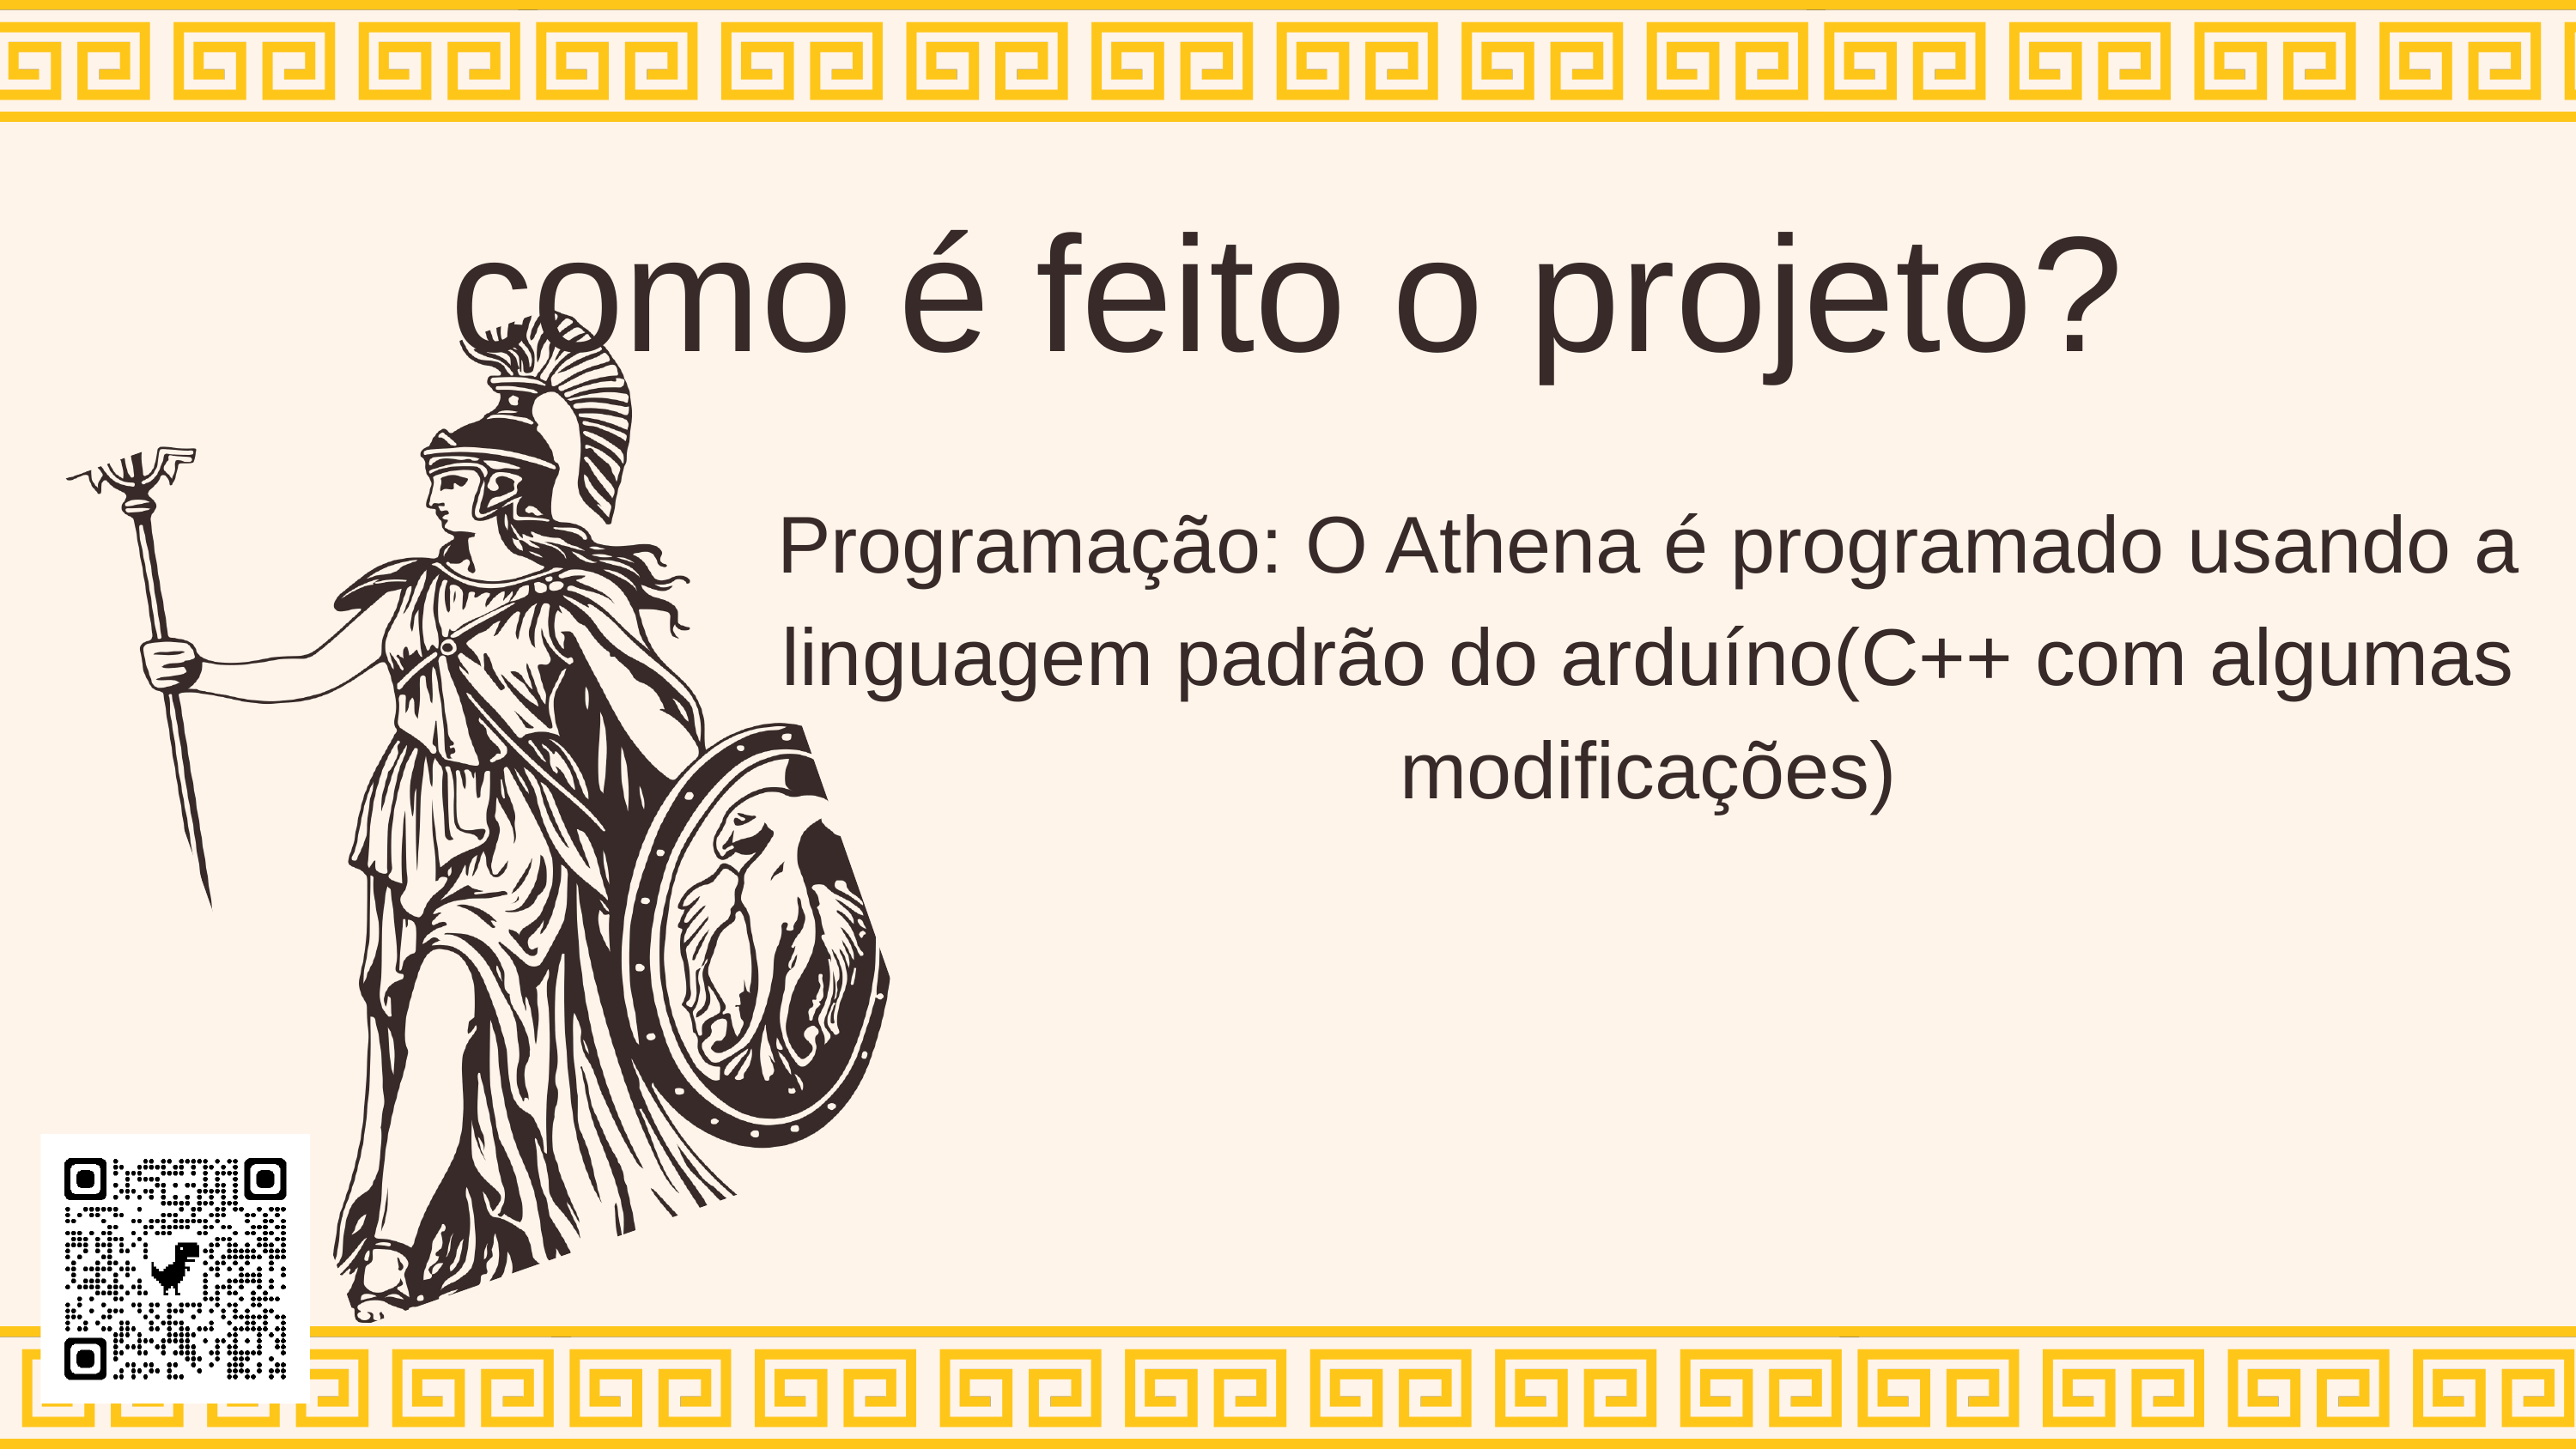

como é feito o projeto?

Programação: O Athena é programado usando a linguagem padrão do arduíno(C++ com algumas modificações)